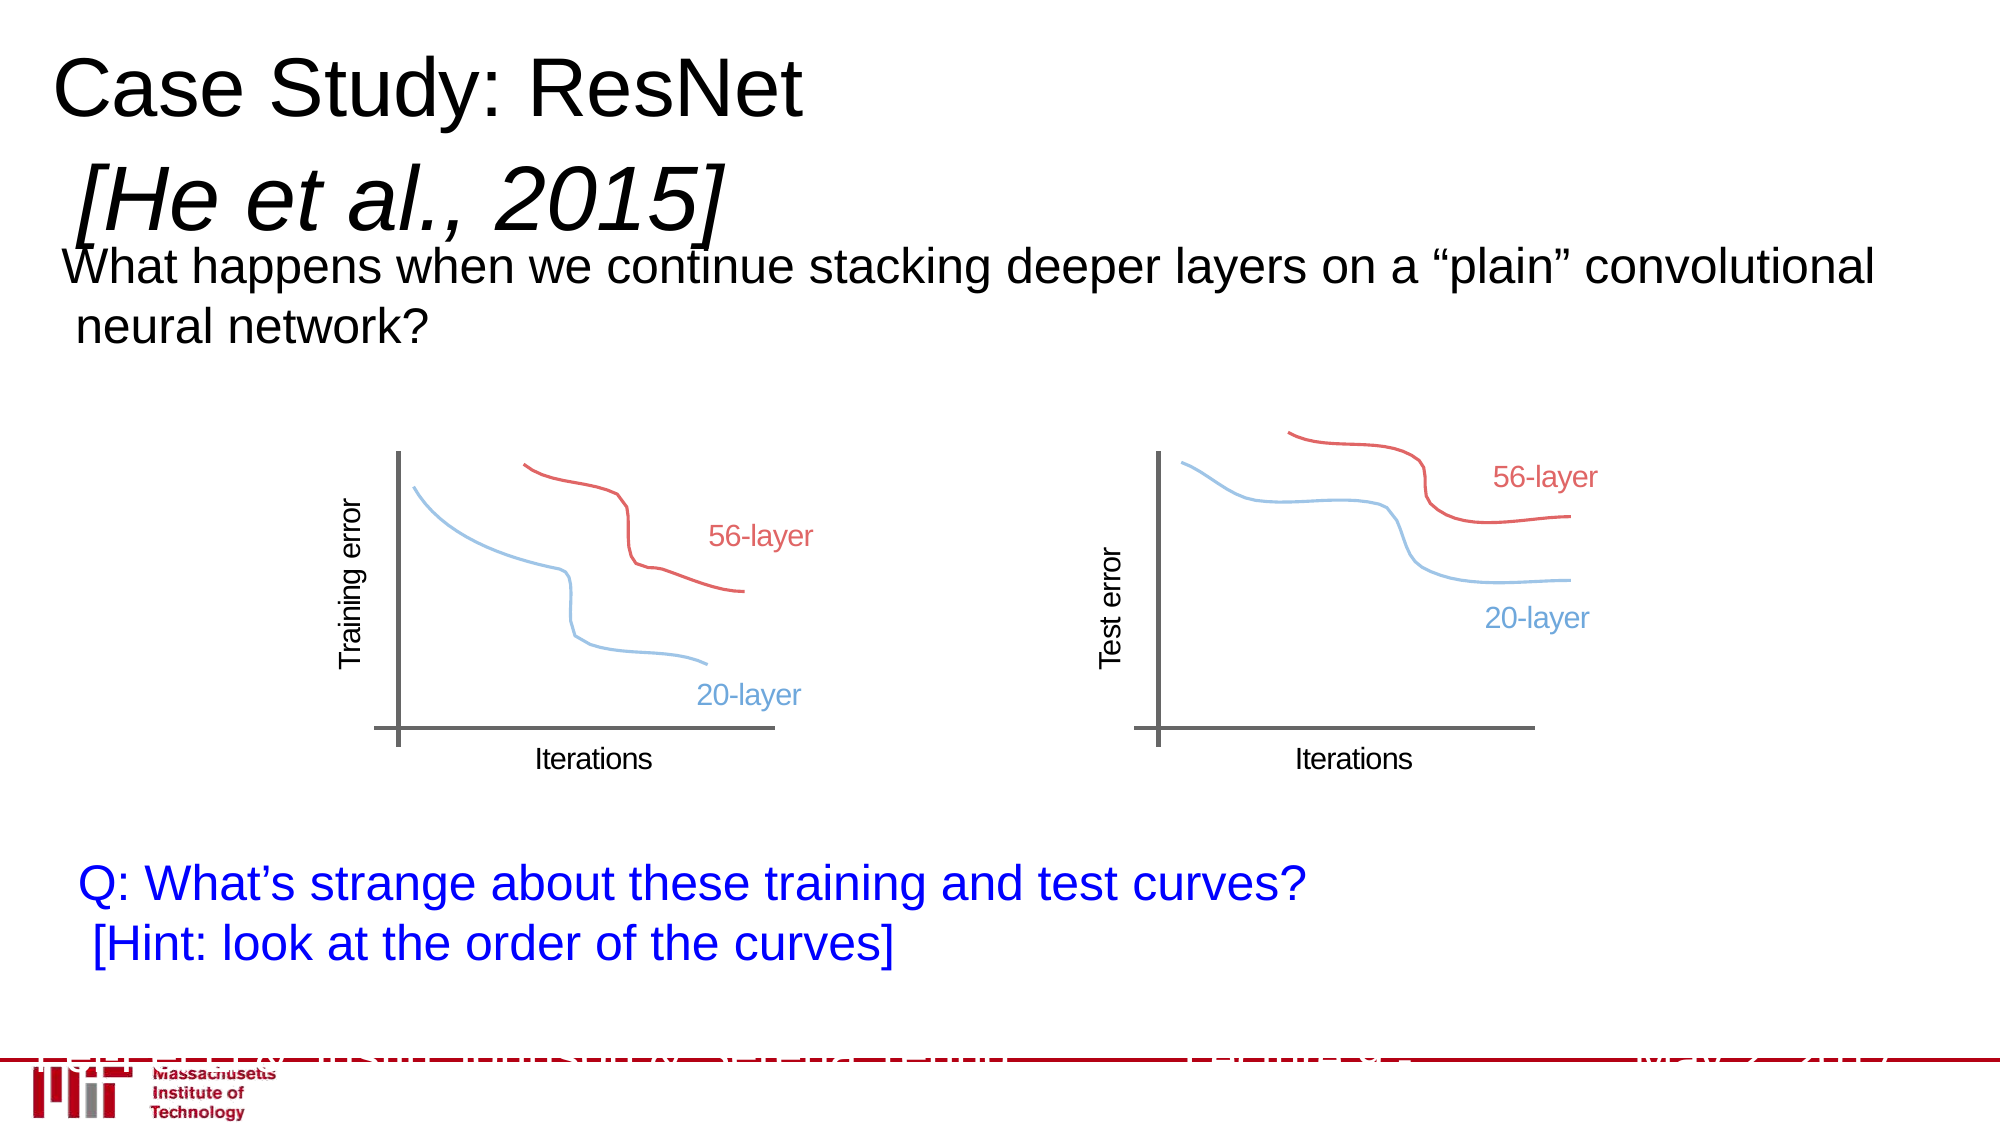

# Case Study: ResNet
[He et al., 2015]
What happens when we continue stacking deeper layers on a “plain” convolutional  neural network?

56-layer

Training error
56-layer
Test error
20-layer
20-layer

Iterations
Iterations
Q: What’s strange about these training and test curves?  [Hint: look at the order of the curves]
Fei-Fei Li & Justin Johnson & Serena Yeung	Lecture 9 -	May 2, 2017
May 2, 2017
Fei-Fei Li & Justin Johnson & Serena Yeung
Lecture 9 - 106